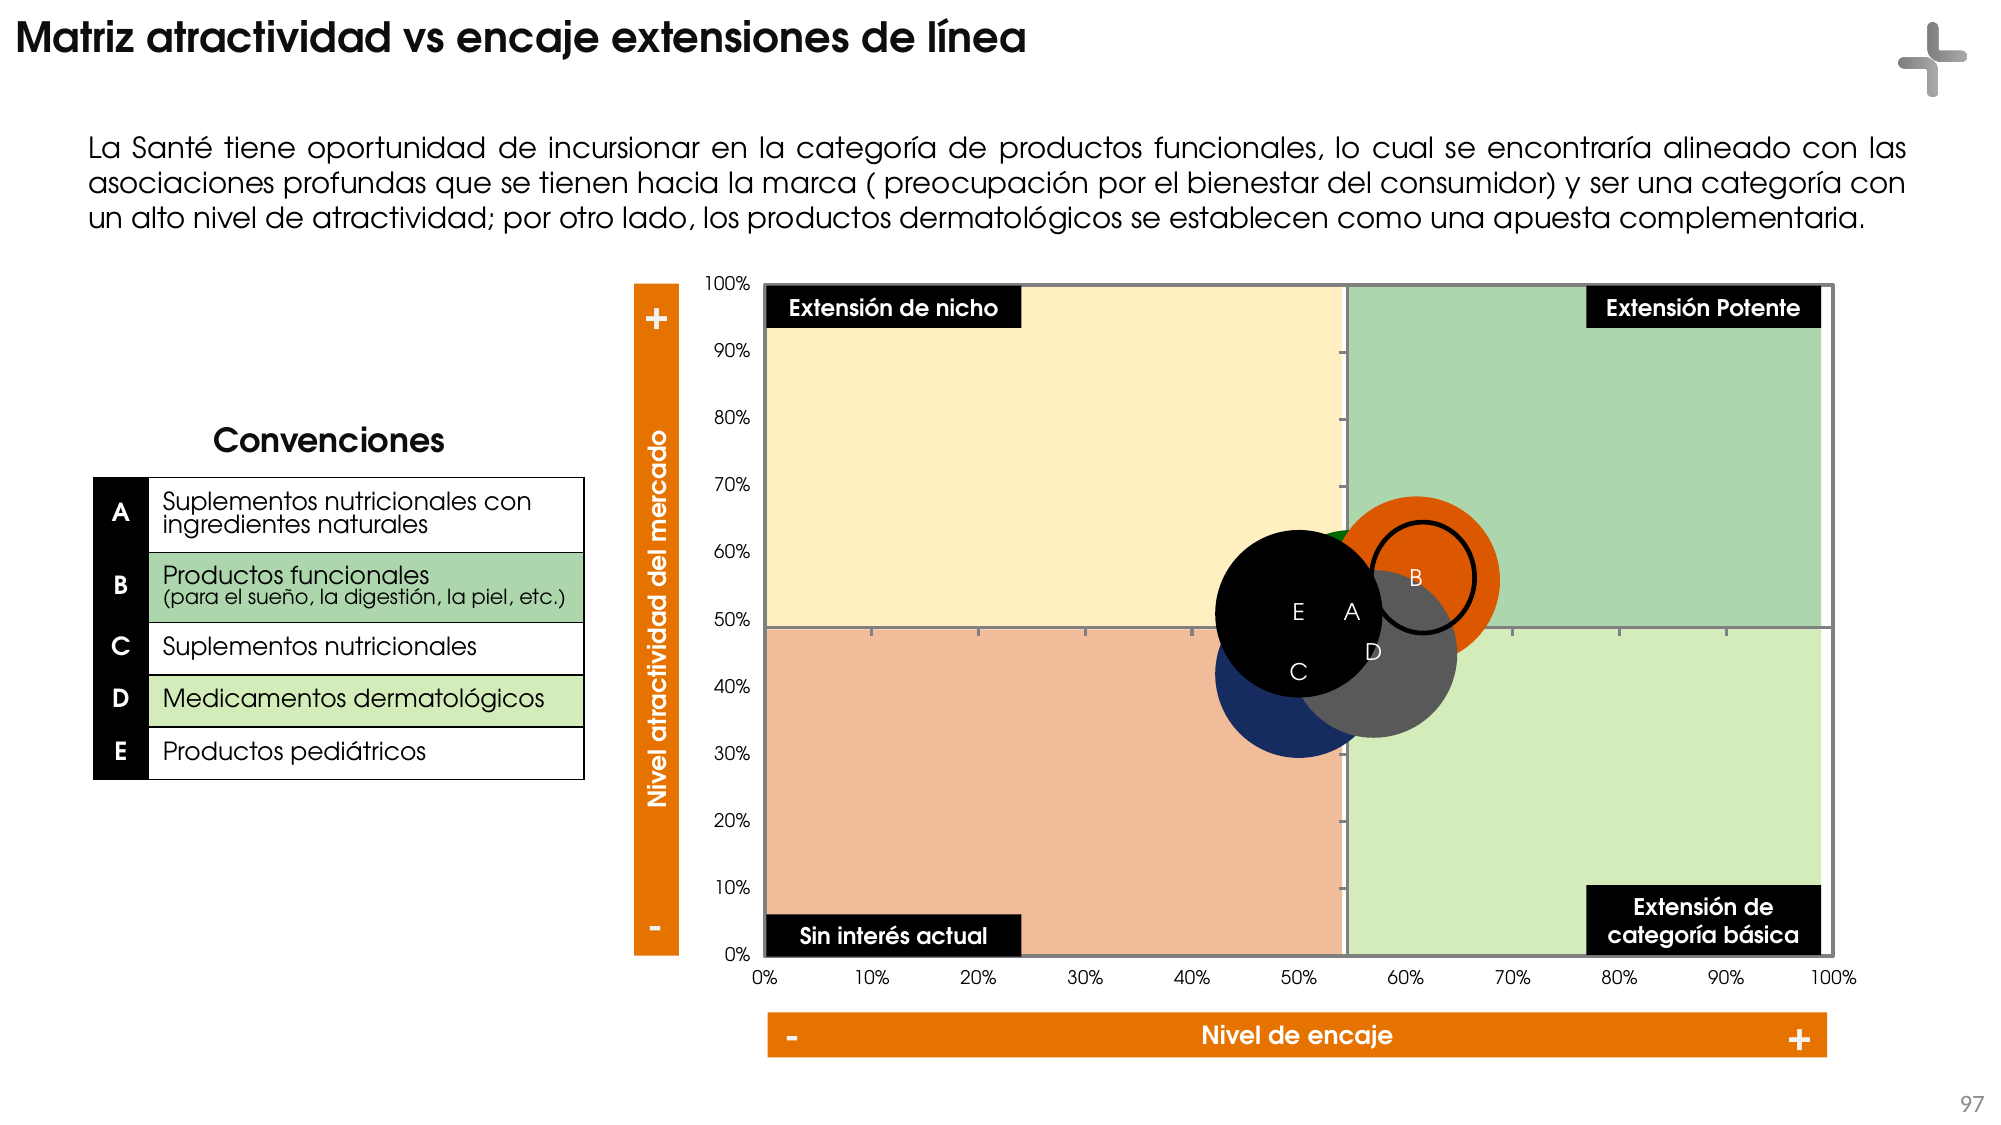

Matriz atractividad vs encaje extensiones de línea
La Santé tiene oportunidad de incursionar en la categoría de productos funcionales, lo cual se encontraría alineado con las asociaciones profundas que se tienen hacia la marca ( preocupación por el bienestar del consumidor) y ser una categoría con un alto nivel de atractividad; por otro lado, los productos dermatológicos se establecen como una apuesta complementaria.

### Chart

| Category | A | B | C | D | E |
|---|---|---|---|---|---|
+

Extensión de nicho
Extensión Potente
Convenciones
| A | Suplementos nutricionales con ingredientes naturales |
| --- | --- |
| B | Productos funcionales (para el sueño, la digestión, la piel, etc.) |
| C | Suplementos nutricionales |
| D | Medicamentos dermatológicos |
| E | Productos pediátricos |

Nivel atractividad del mercado

Extensión de categoría básica
-
Sin interés actual
-
+
Nivel de encaje
97